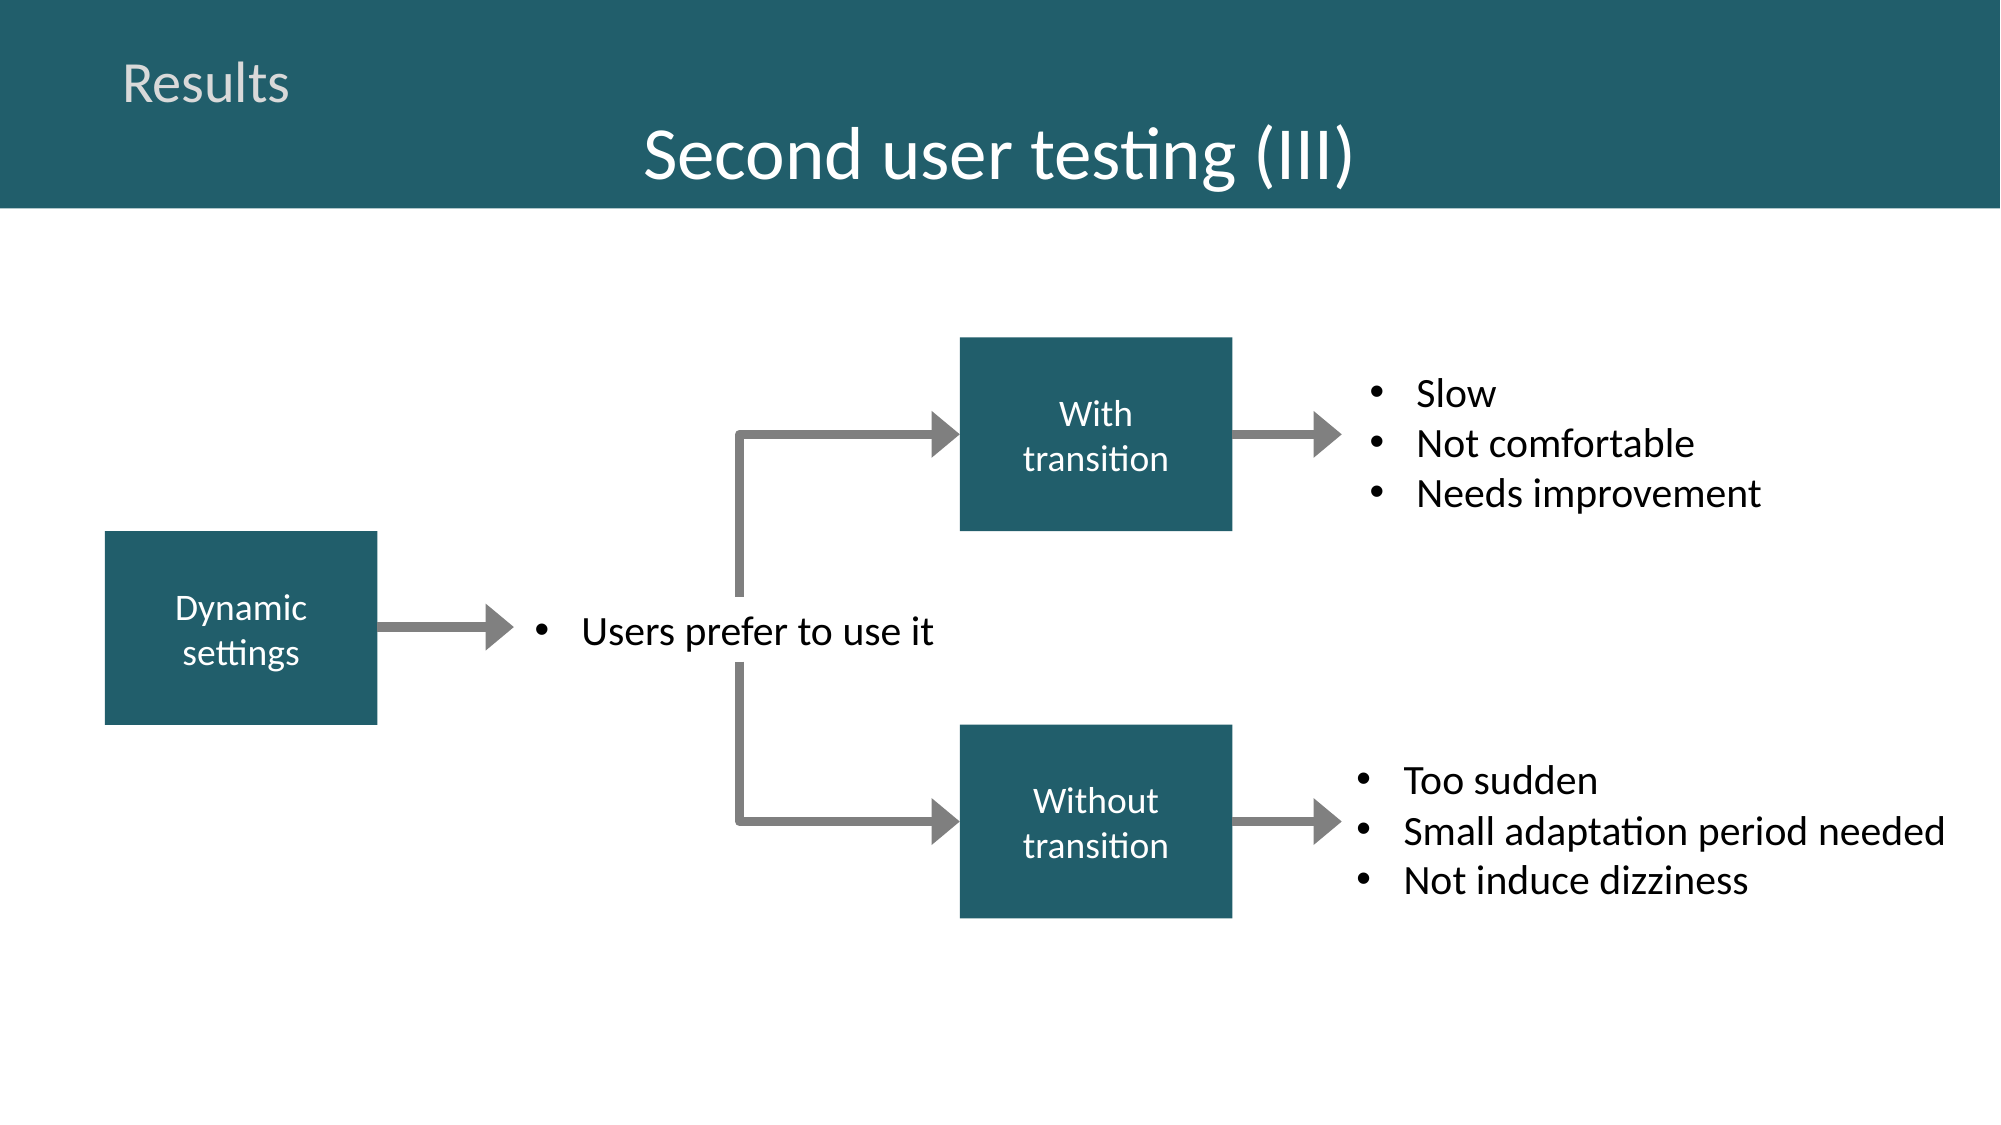

Results
Second user testing (III)

With
transition
Slow
Not comfortable
Needs improvement
Dynamic settings
Users prefer to use it
Without
transition
Too sudden
Small adaptation period needed
Not induce dizziness